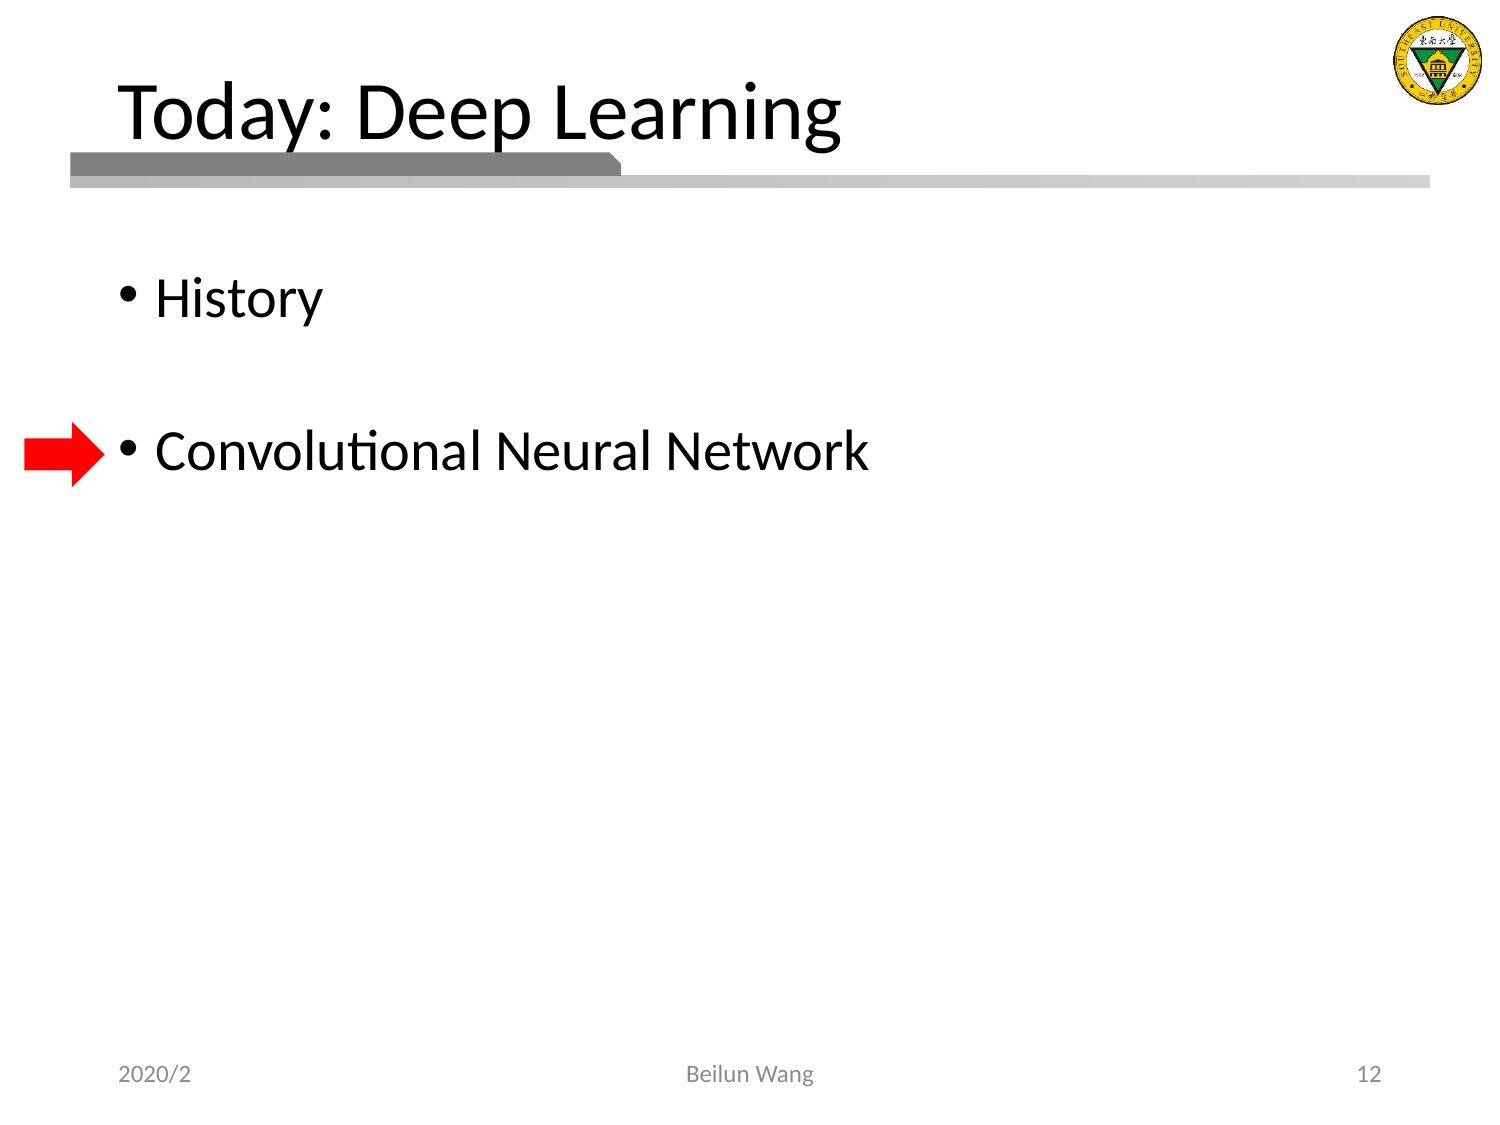

# Today: Deep Learning
History

Convolutional Neural Network

2020/2
Beilun Wang
12